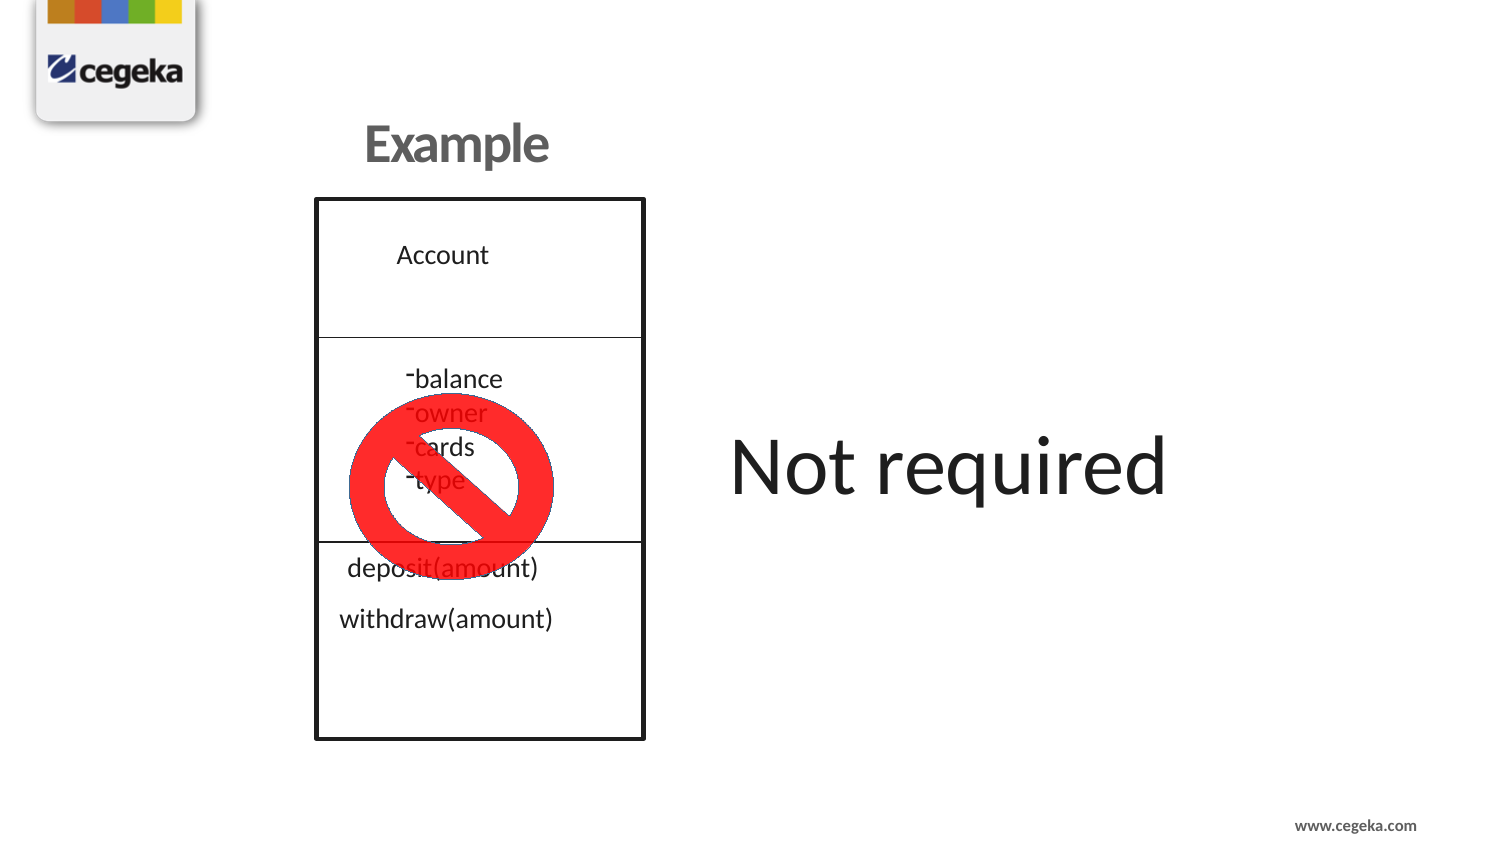

# Example

Account
balance
owner
cards
type
deposit(amount)
withdraw(amount)

Not required